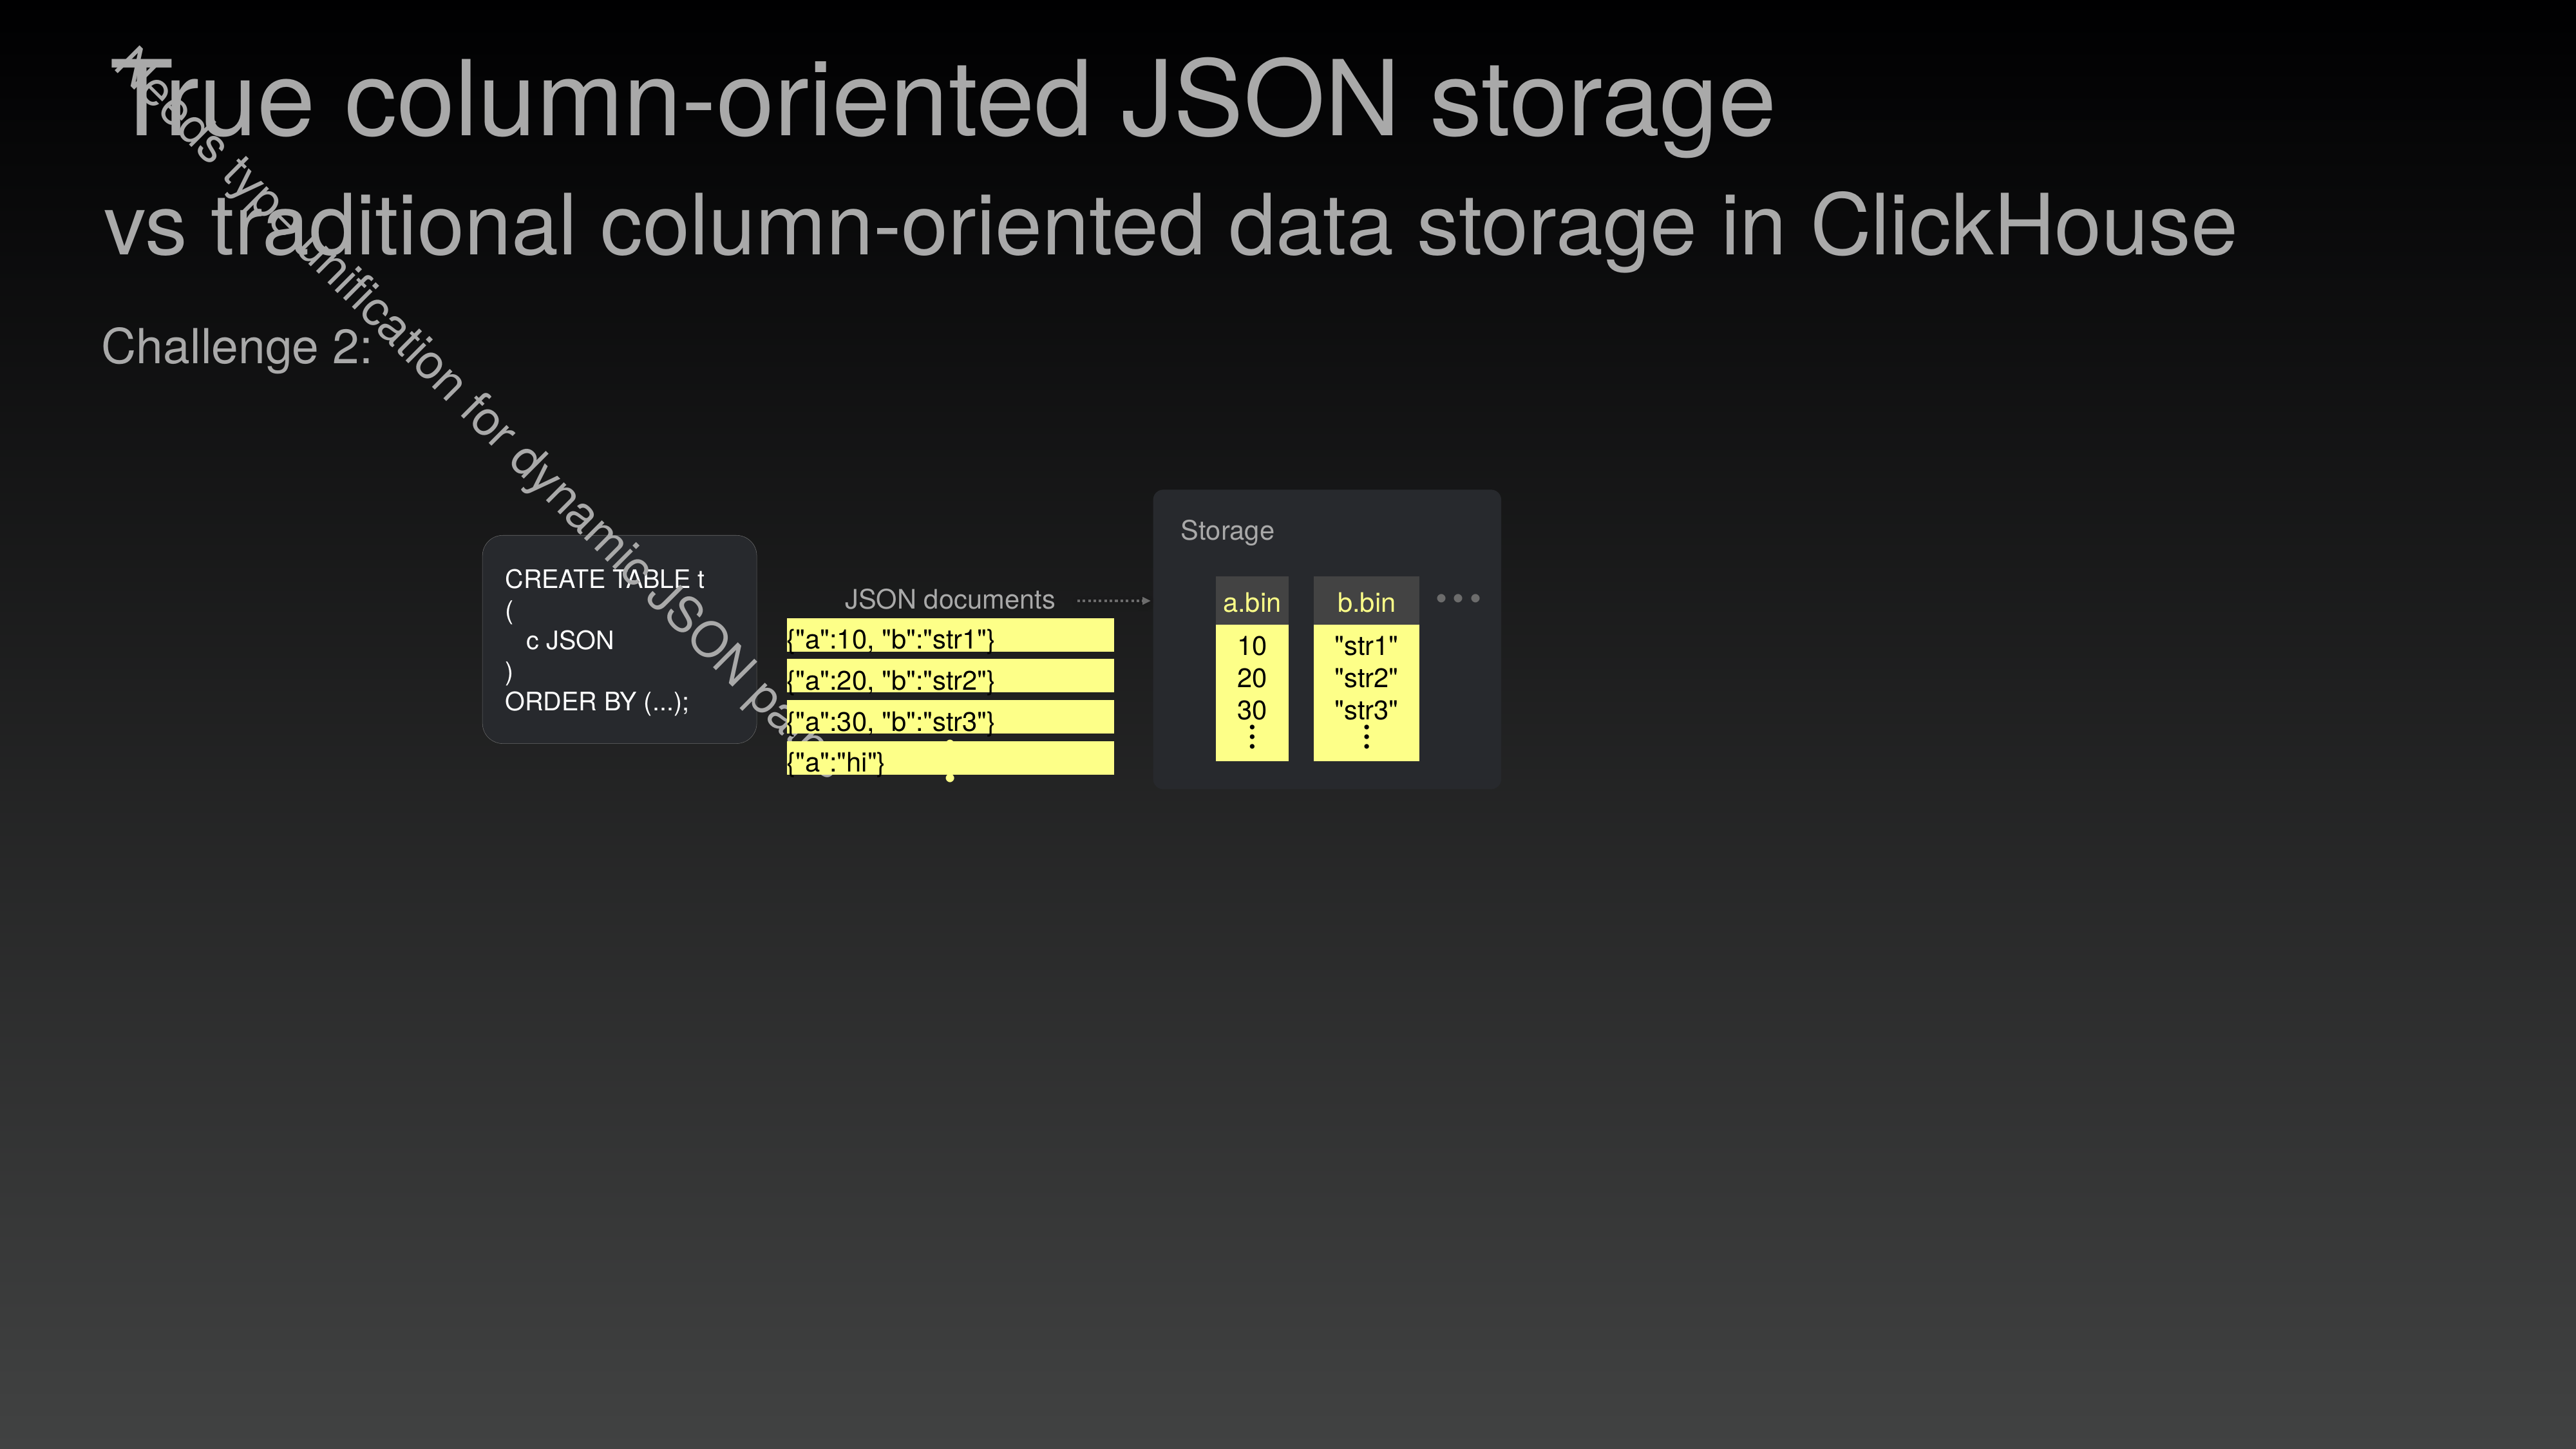

True column-oriented JSON storage
vs traditional column-oriented data storage in ClickHouse
Challenge 2:
Needs type unification for dynamic JSON paths

Storage

CREATE TABLE t
(
   c JSON
)
ORDER BY (...);
| a.bin |
| --- |
| 10 |
| 20 |
| 30 |
|  |
| b.bin |
| --- |
| "str1" |
| "str2" |
| "str3" |
|  |
JSON documents
•
•
•

| {"a":10, "b":"str1"} |
| --- |
| {"a":20, "b":"str2"} |
| --- |
| {"a":30, "b":"str3"} |
| --- |
•
•
•
•
•
•
•
•
•
| {"a":"hi"} |
| --- |
10